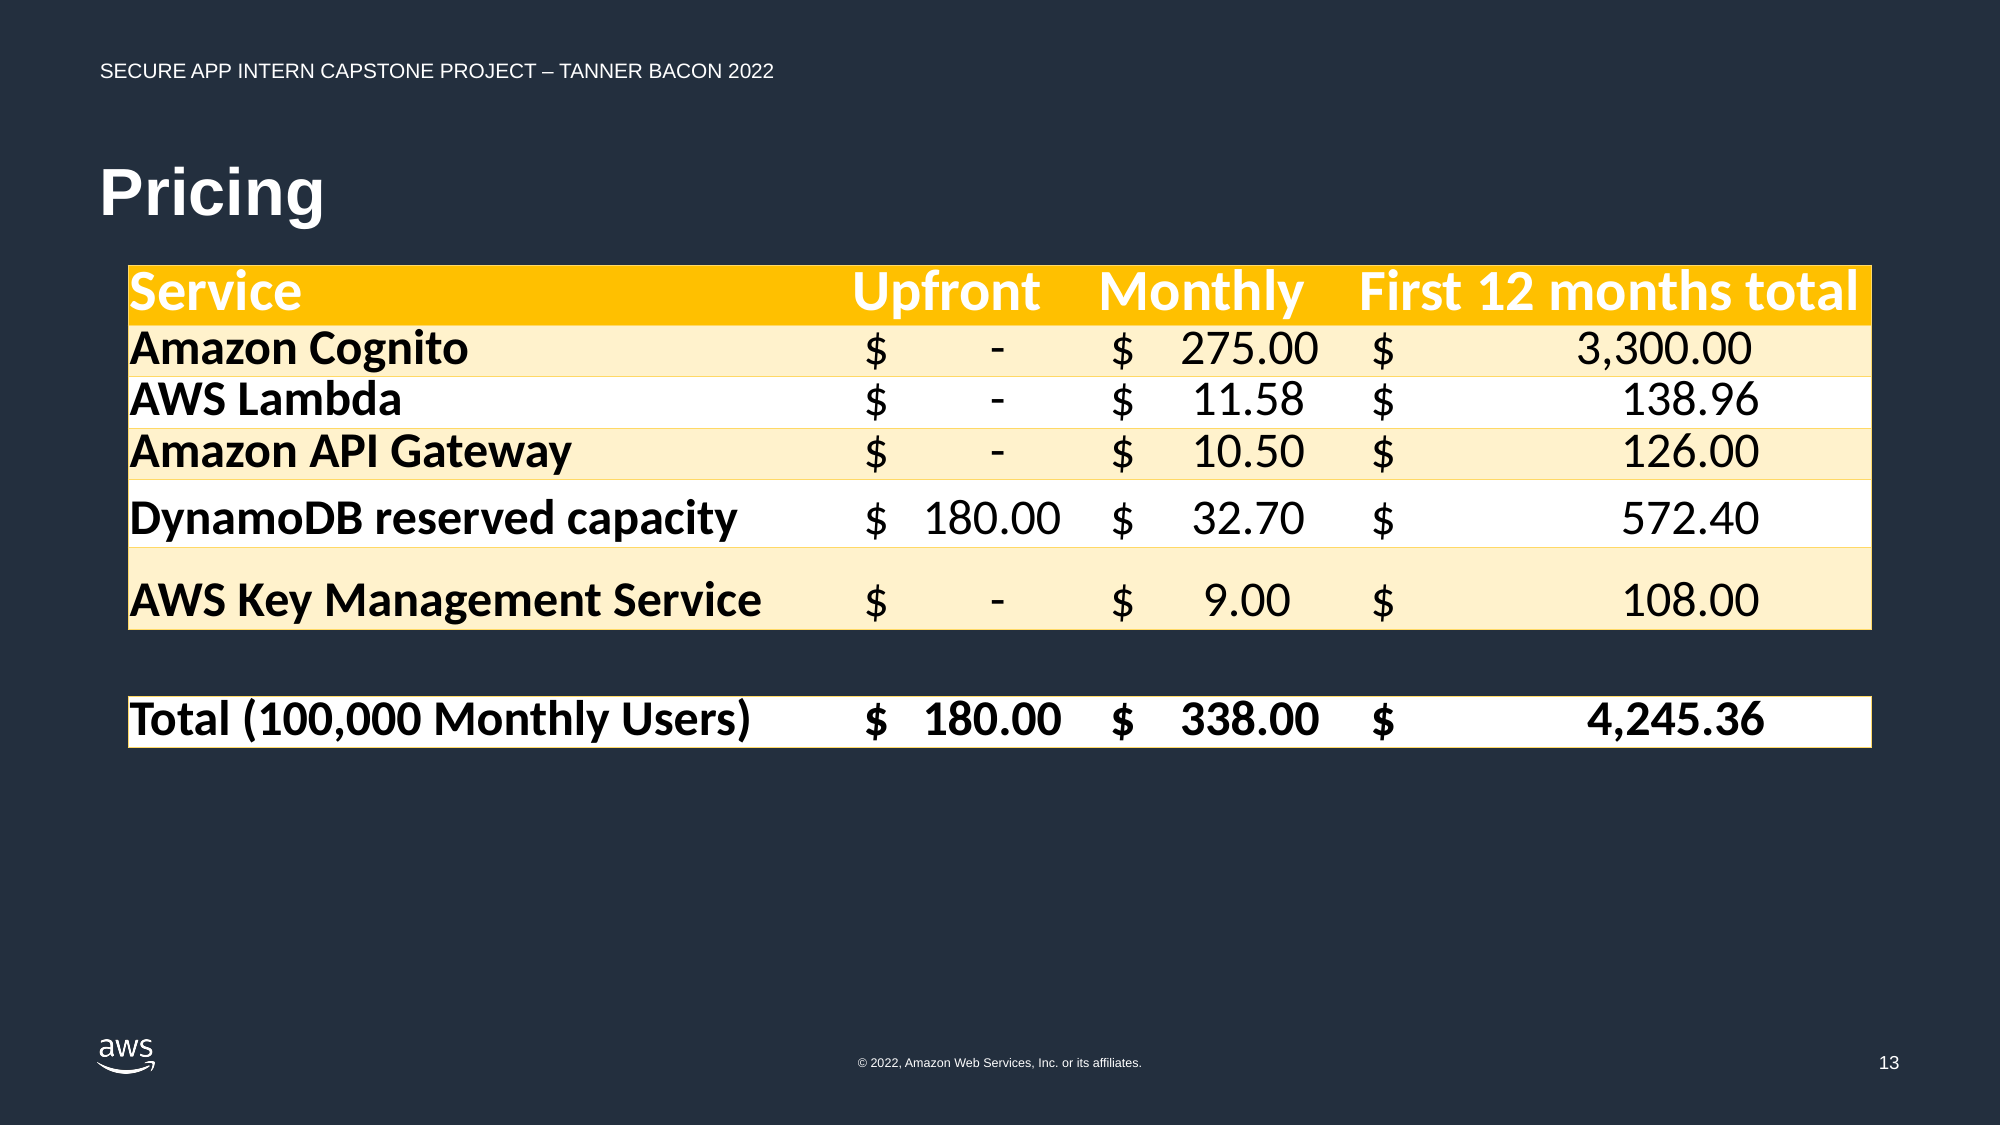

# Pricing
| Service | Upfront | Monthly | First 12 months total |
| --- | --- | --- | --- |
| Amazon Cognito | $ - | $ 275.00 | $ 3,300.00 |
| AWS Lambda | $ - | $ 11.58 | $ 138.96 |
| Amazon API Gateway | $ - | $ 10.50 | $ 126.00 |
| DynamoDB reserved capacity | $ 180.00 | $ 32.70 | $ 572.40 |
| AWS Key Management Service | $ - | $ 9.00 | $ 108.00 |
| Total (100,000 Monthly Users) | $ 180.00 | $ 338.00 | $ 4,245.36 |
| --- | --- | --- | --- |
13